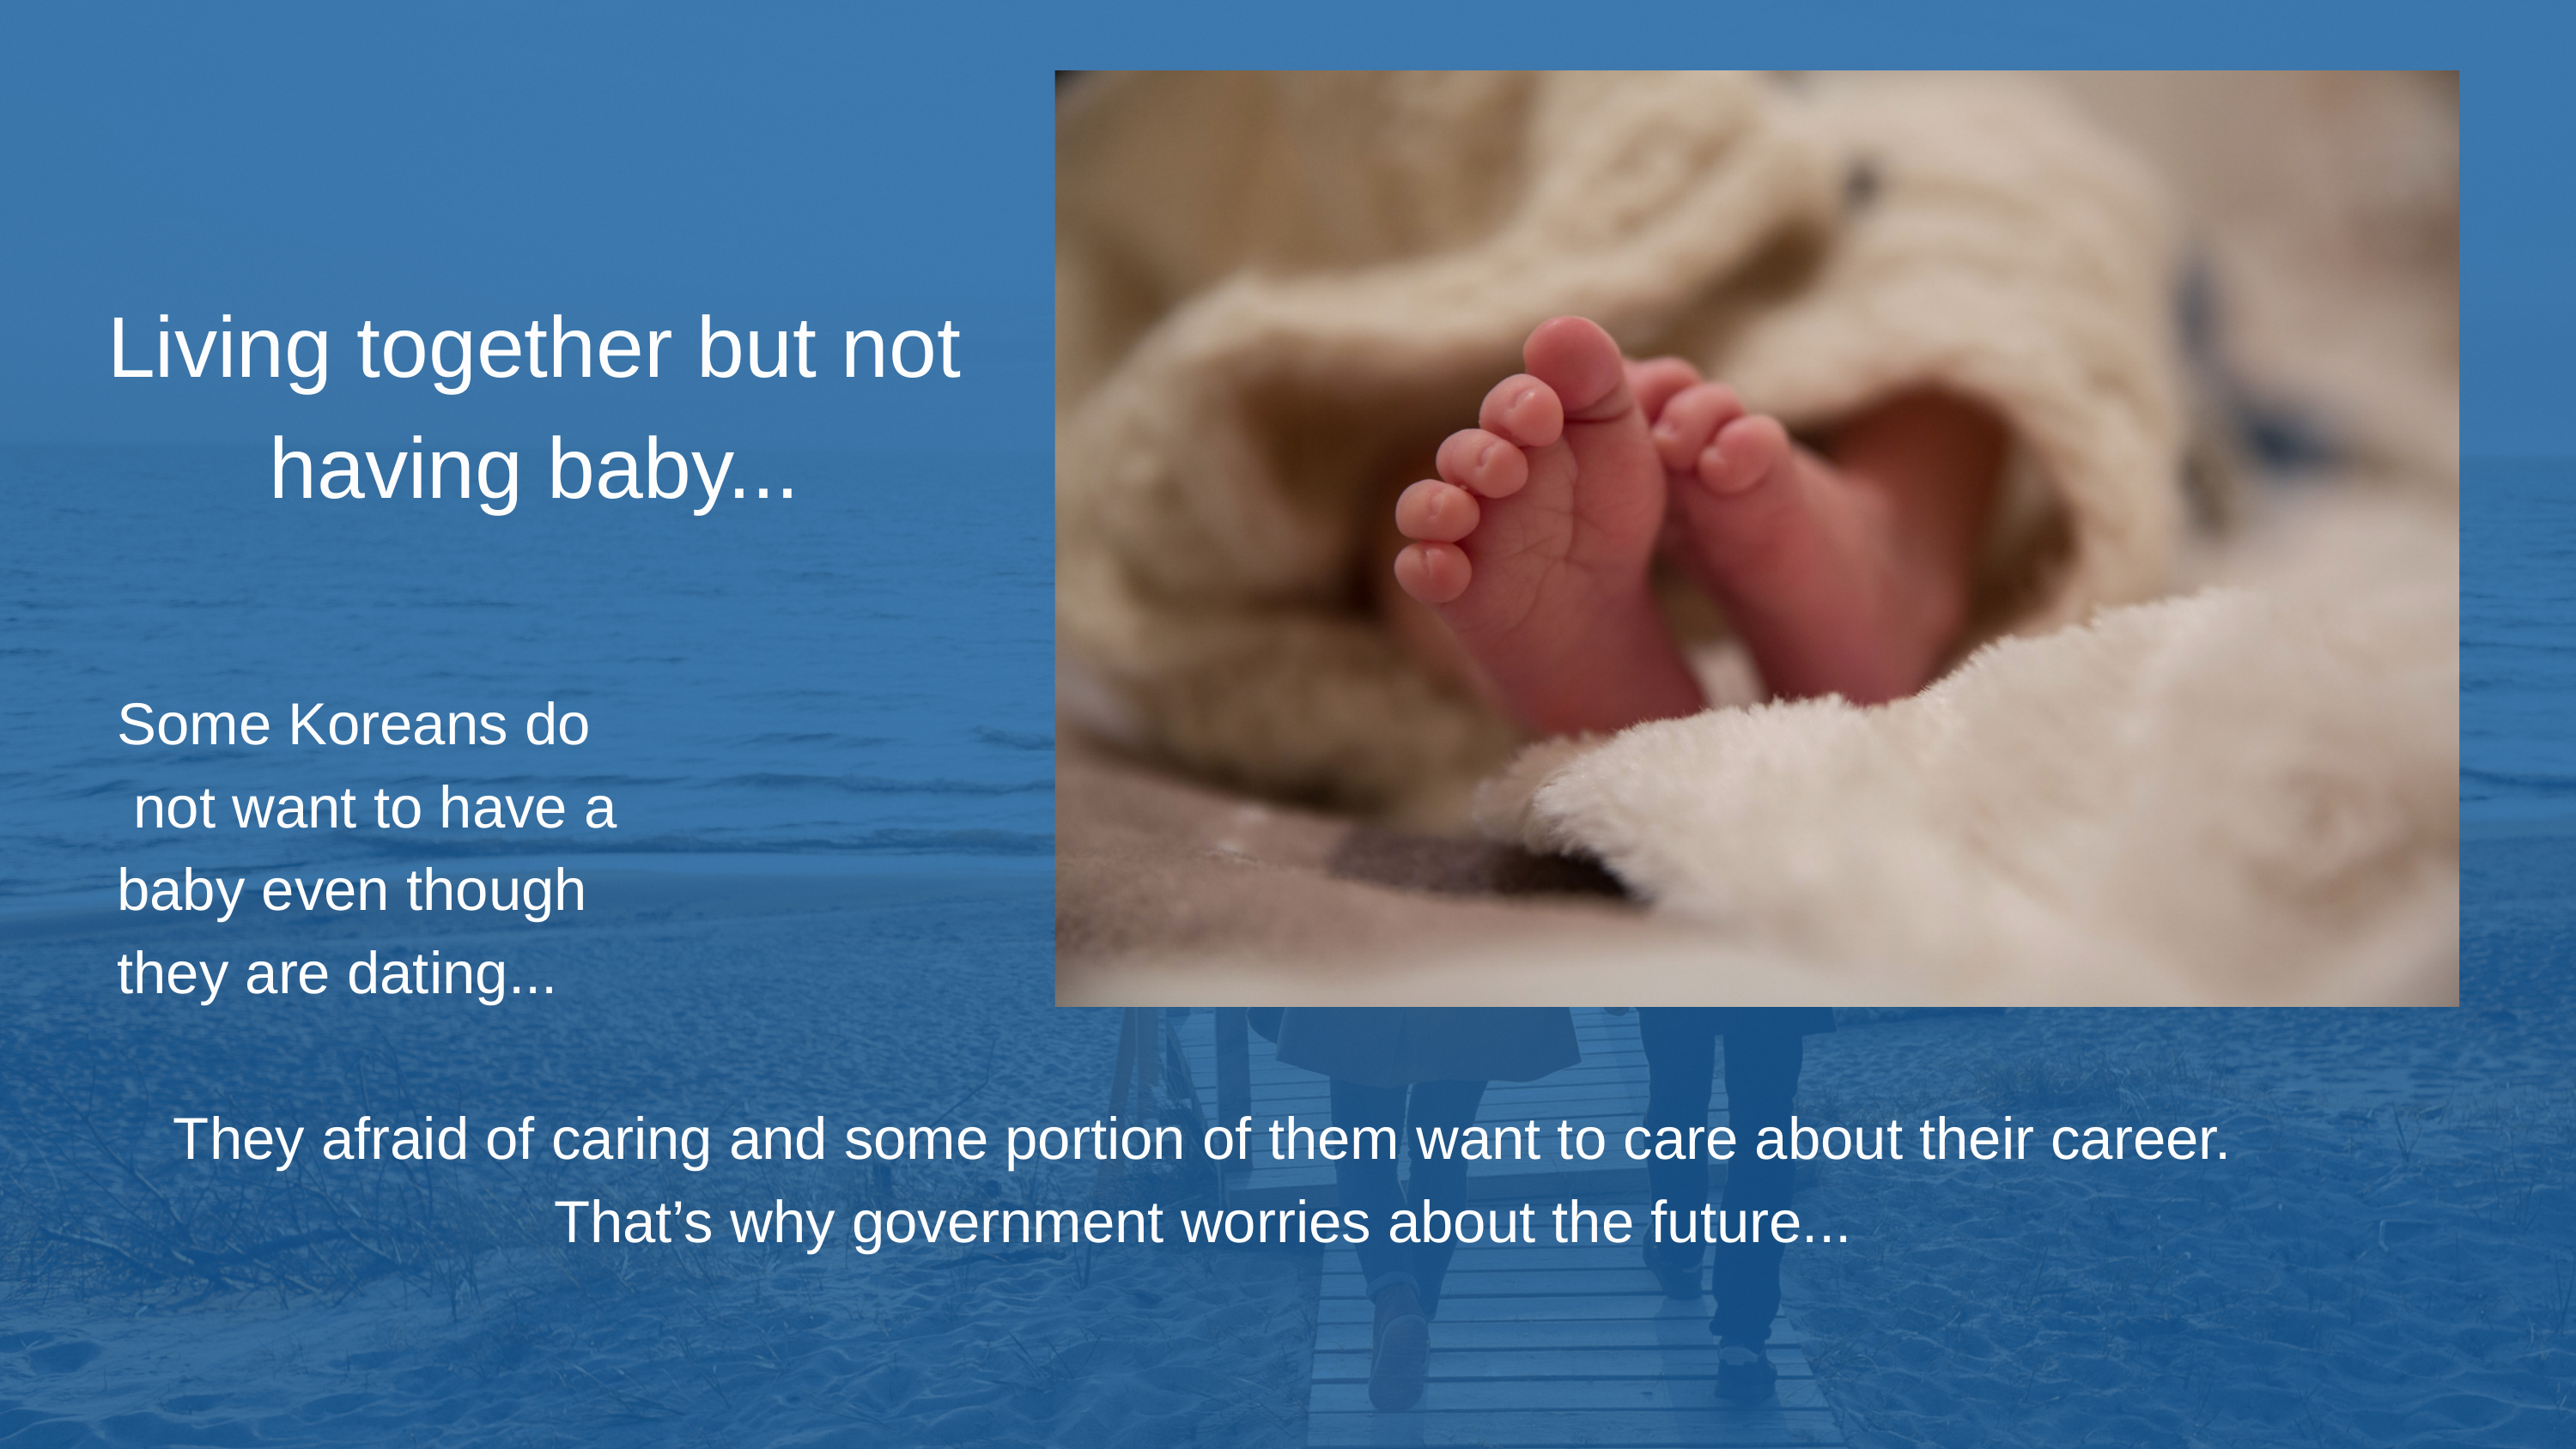

Living together but not having baby...
Some Koreans do
 not want to have a
baby even though
they are dating...

They afraid of caring and some portion of them want to care about their career. That’s why government worries about the future...